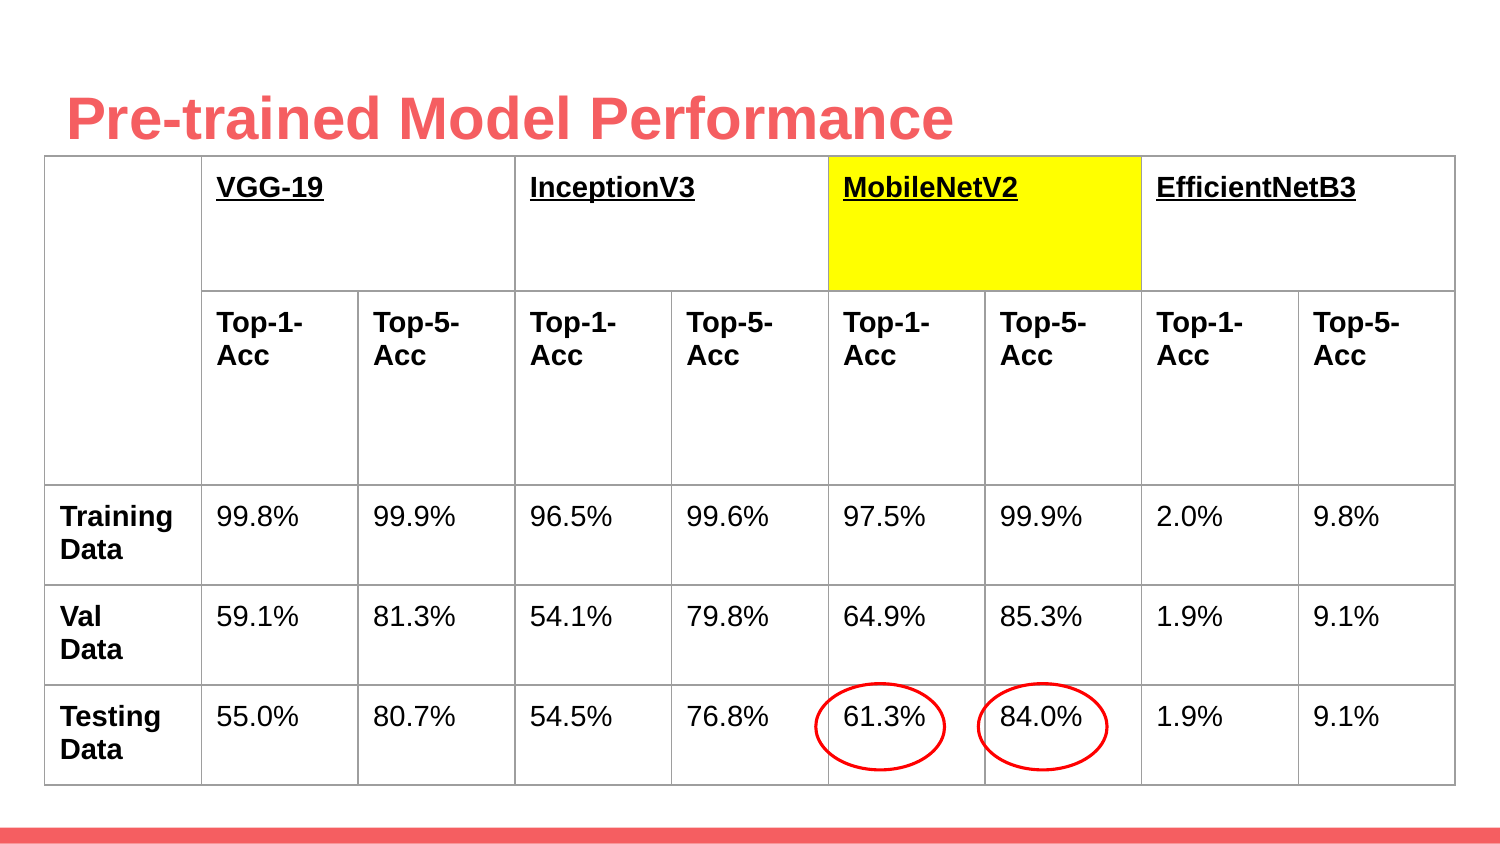

# Pre-trained Model Performance
|  | VGG-19 |  | InceptionV3 |  | MobileNetV2 |  | EfficientNetB3 |  |
| --- | --- | --- | --- | --- | --- | --- | --- | --- |
|  | Top-1- Acc | Top-5- Acc | Top-1- Acc | Top-5- Acc | Top-1- Acc | Top-5- Acc | Top-1- Acc | Top-5- Acc |
| Training Data | 99.8% | 99.9% | 96.5% | 99.6% | 97.5% | 99.9% | 2.0% | 9.8% |
| Val Data | 59.1% | 81.3% | 54.1% | 79.8% | 64.9% | 85.3% | 1.9% | 9.1% |
| Testing Data | 55.0% | 80.7% | 54.5% | 76.8% | 61.3% | 84.0% | 1.9% | 9.1% |